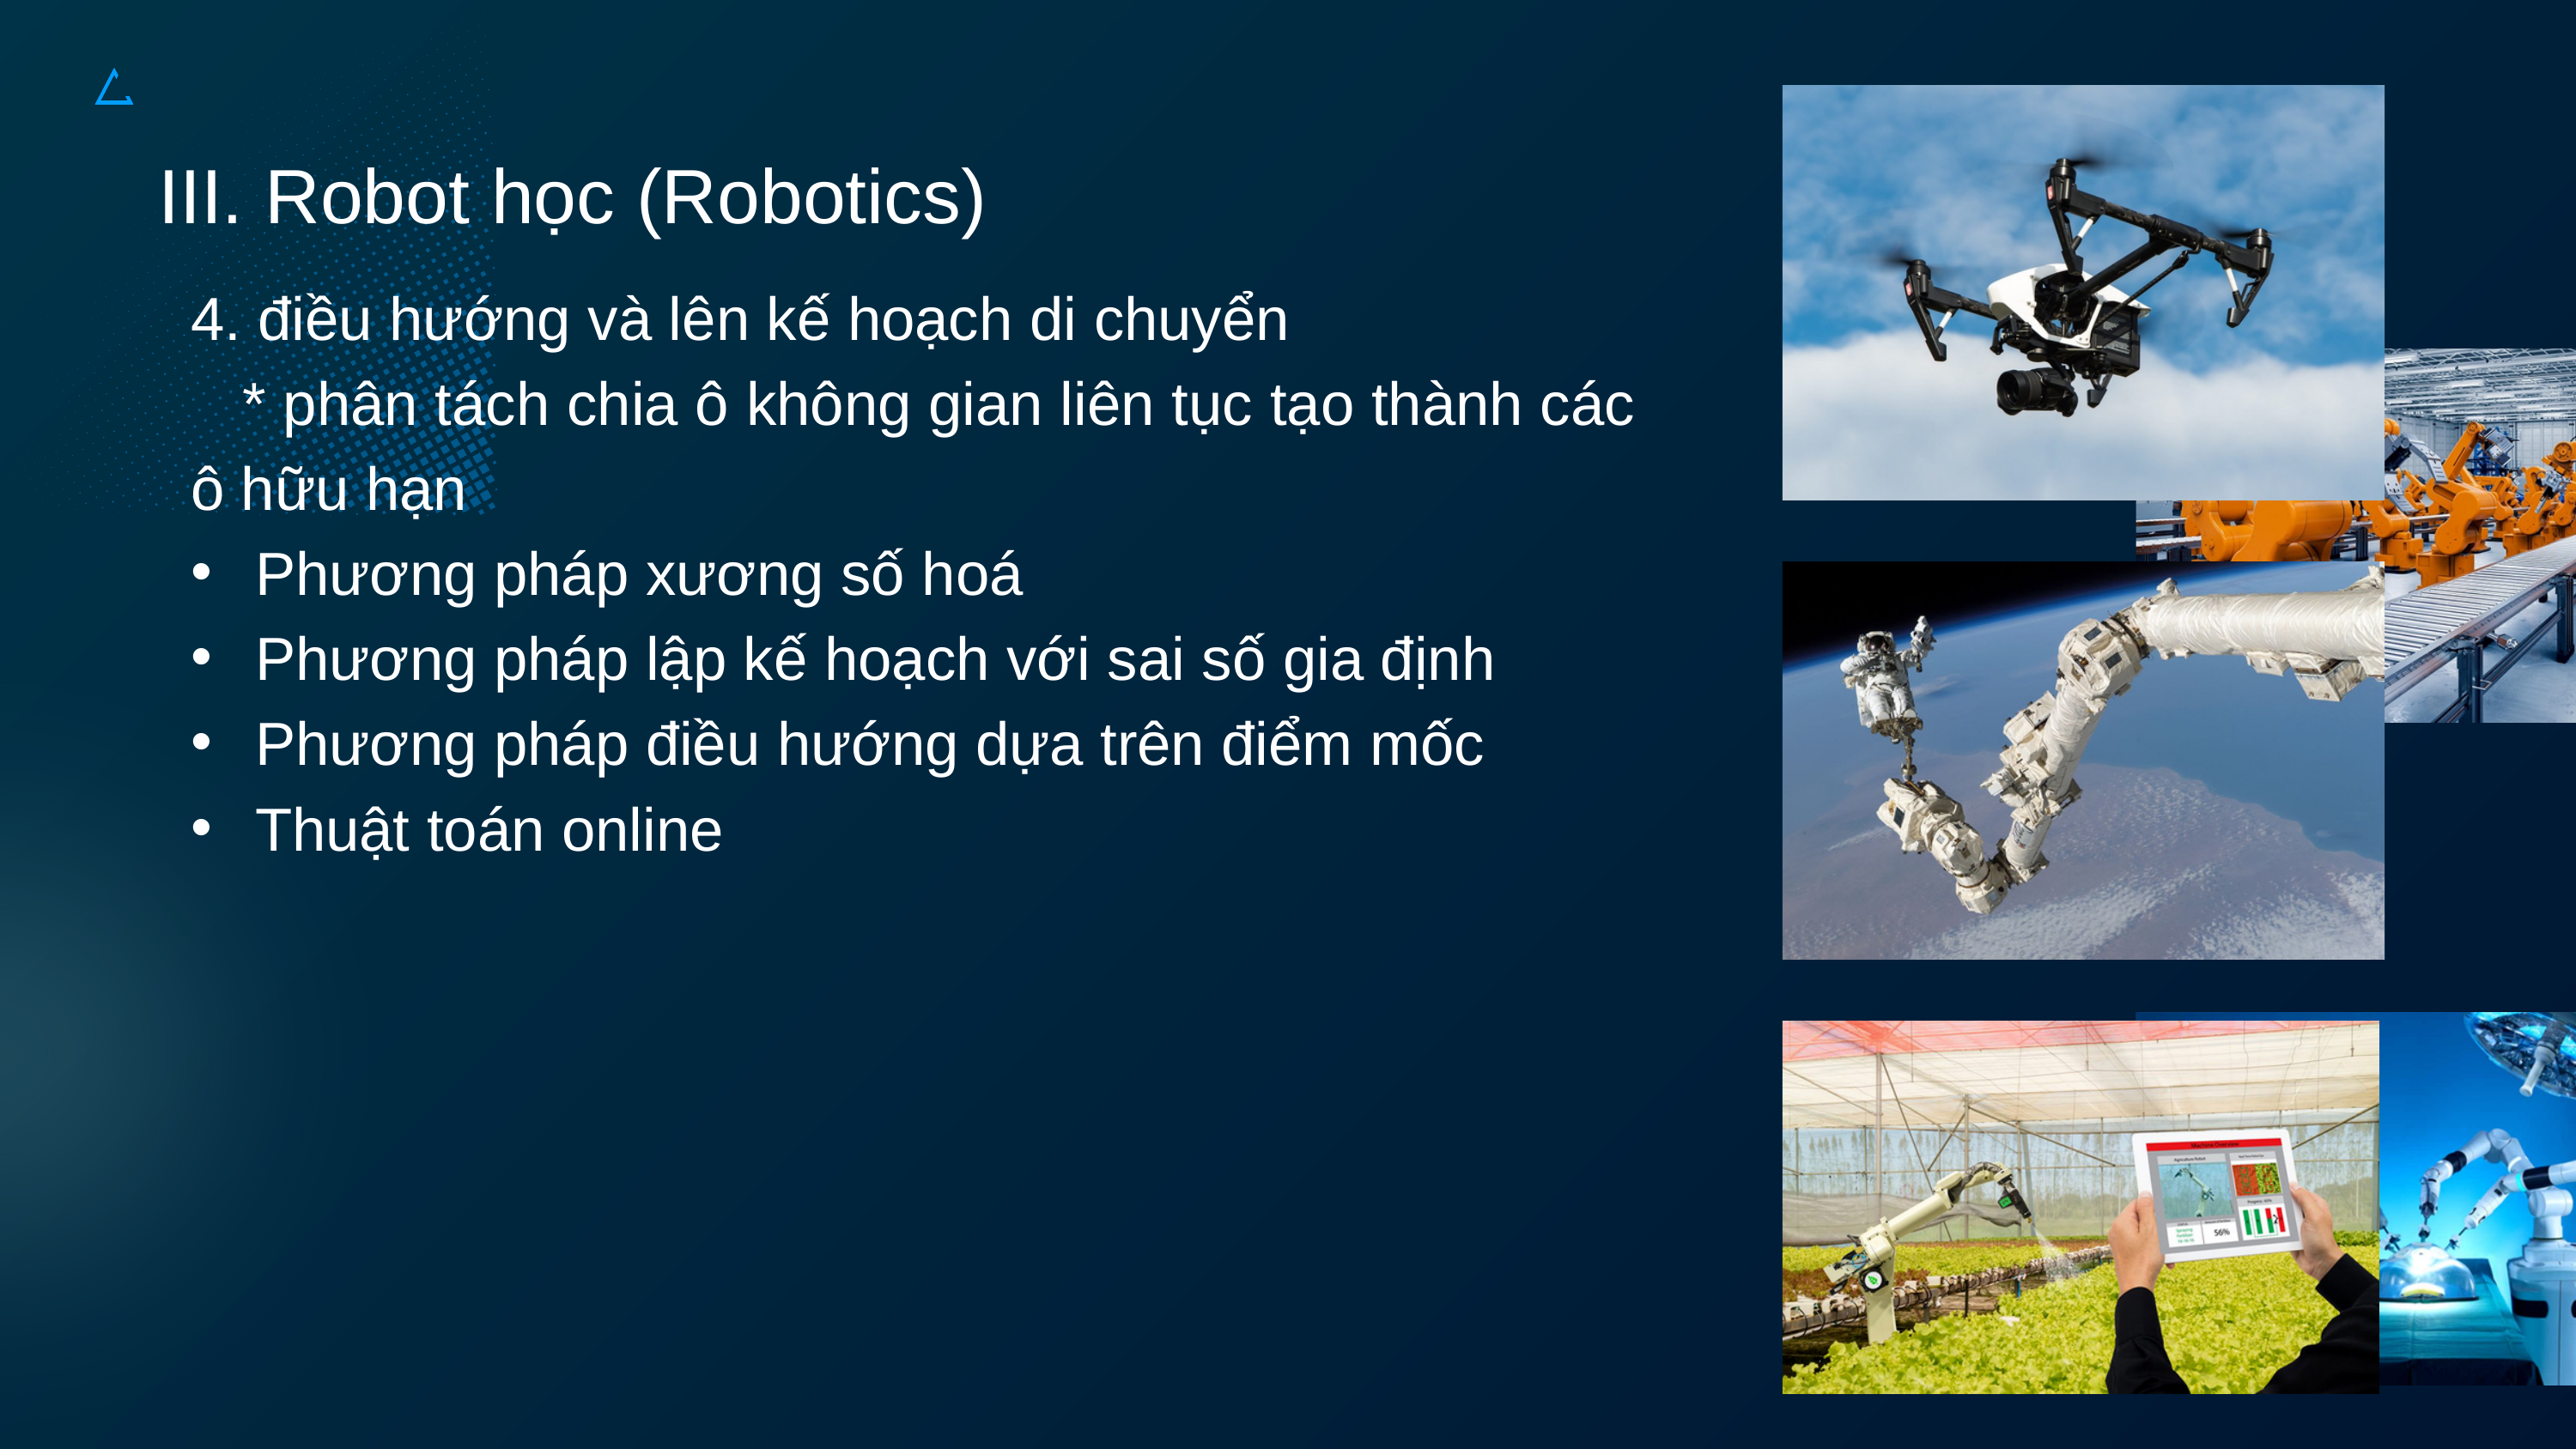

III. Robot học (Robotics)
4. điều hướng và lên kế hoạch di chuyển
   * phân tách chia ô không gian liên tục tạo thành các ô hữu hạn
Phương pháp xương số hoá
Phương pháp lập kế hoạch với sai số gia định
Phương pháp điều hướng dựa trên điểm mốc
Thuật toán online